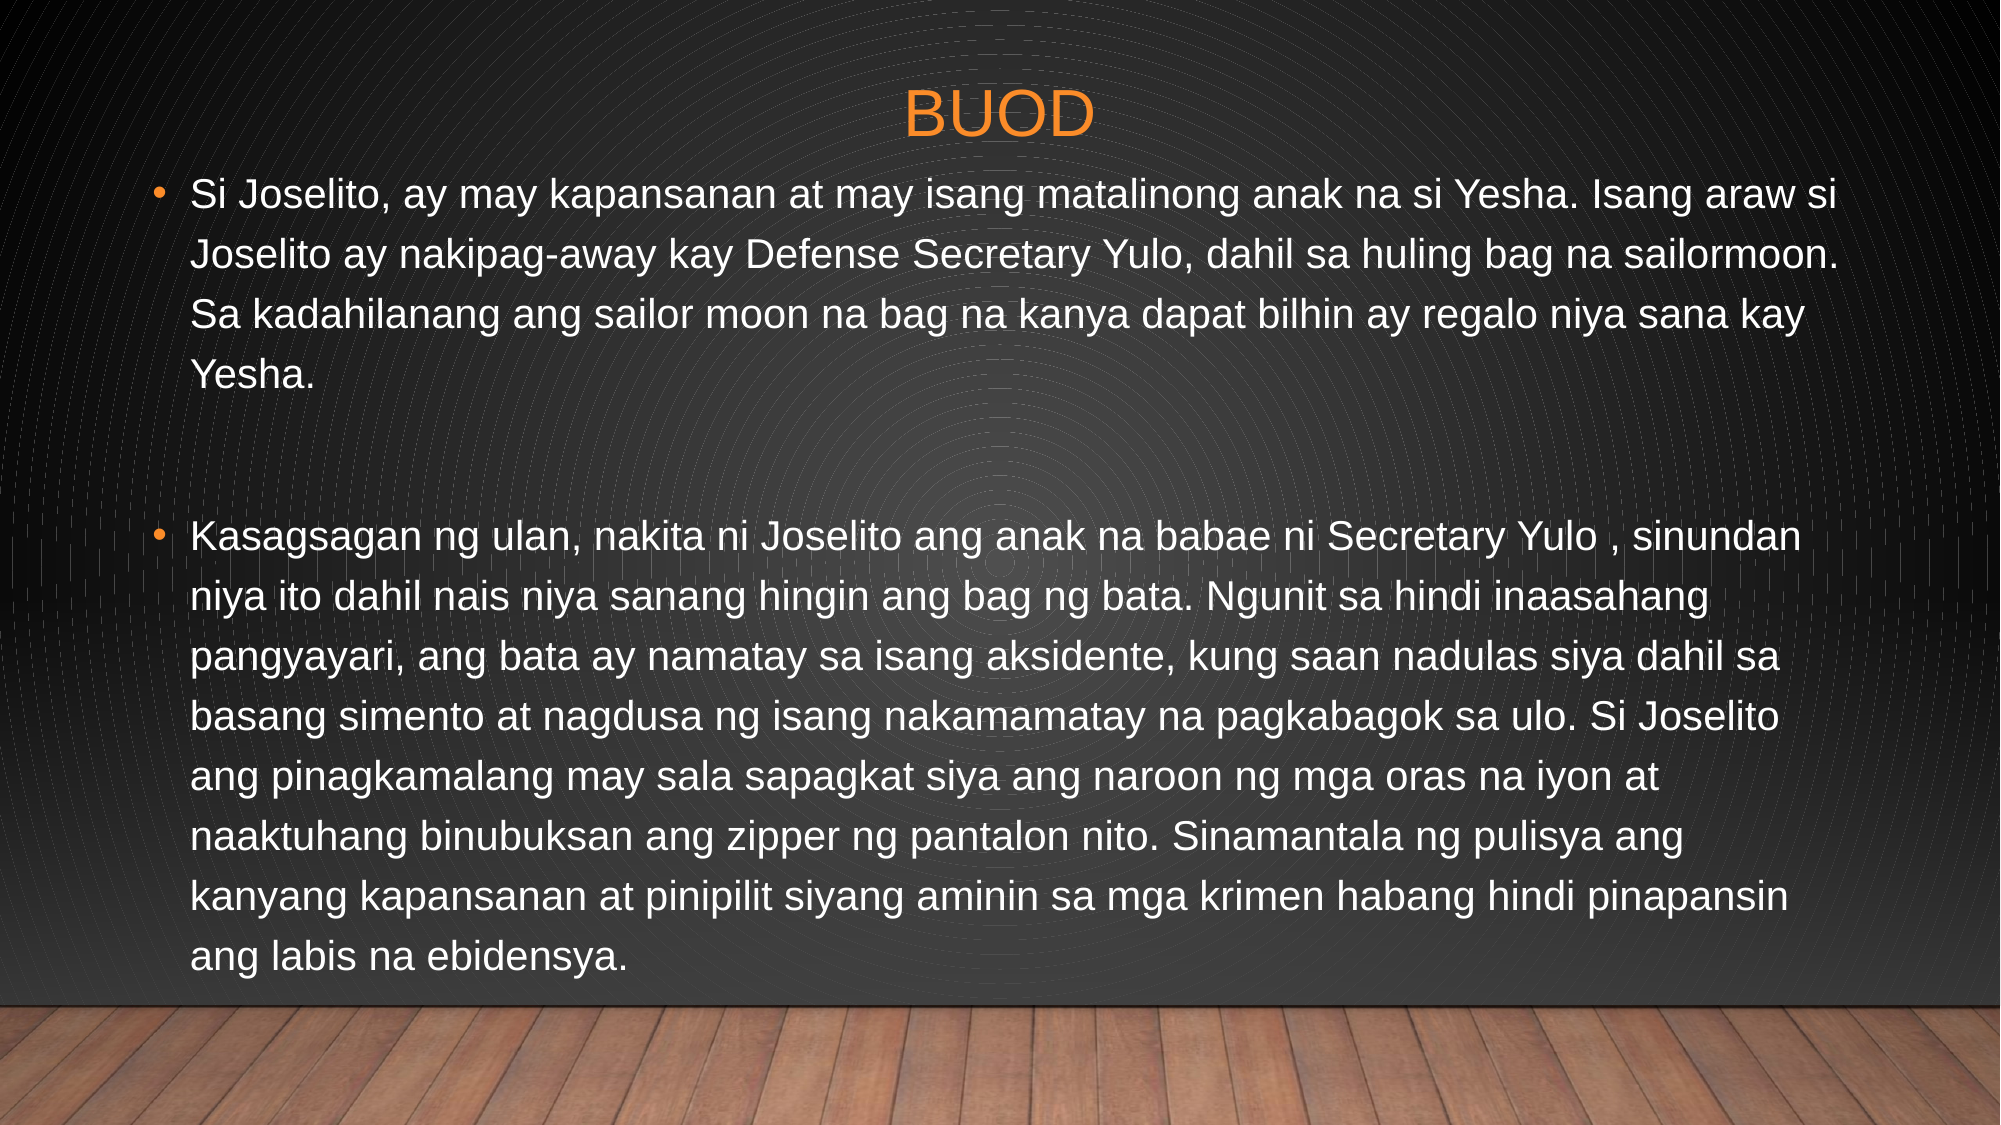

# Buod
Si Joselito, ay may kapansanan at may isang matalinong anak na si Yesha. Isang araw si Joselito ay nakipag-away kay Defense Secretary Yulo, dahil sa huling bag na sailormoon. Sa kadahilanang ang sailor moon na bag na kanya dapat bilhin ay regalo niya sana kay Yesha.

Kasagsagan ng ulan, nakita ni Joselito ang anak na babae ni Secretary Yulo , sinundan niya ito dahil nais niya sanang hingin ang bag ng bata. Ngunit sa hindi inaasahang pangyayari, ang bata ay namatay sa isang aksidente, kung saan nadulas siya dahil sa basang simento at nagdusa ng isang nakamamatay na pagkabagok sa ulo. Si Joselito ang pinagkamalang may sala sapagkat siya ang naroon ng mga oras na iyon at naaktuhang binubuksan ang zipper ng pantalon nito. Sinamantala ng pulisya ang kanyang kapansanan at pinipilit siyang aminin sa mga krimen habang hindi pinapansin ang labis na ebidensya.